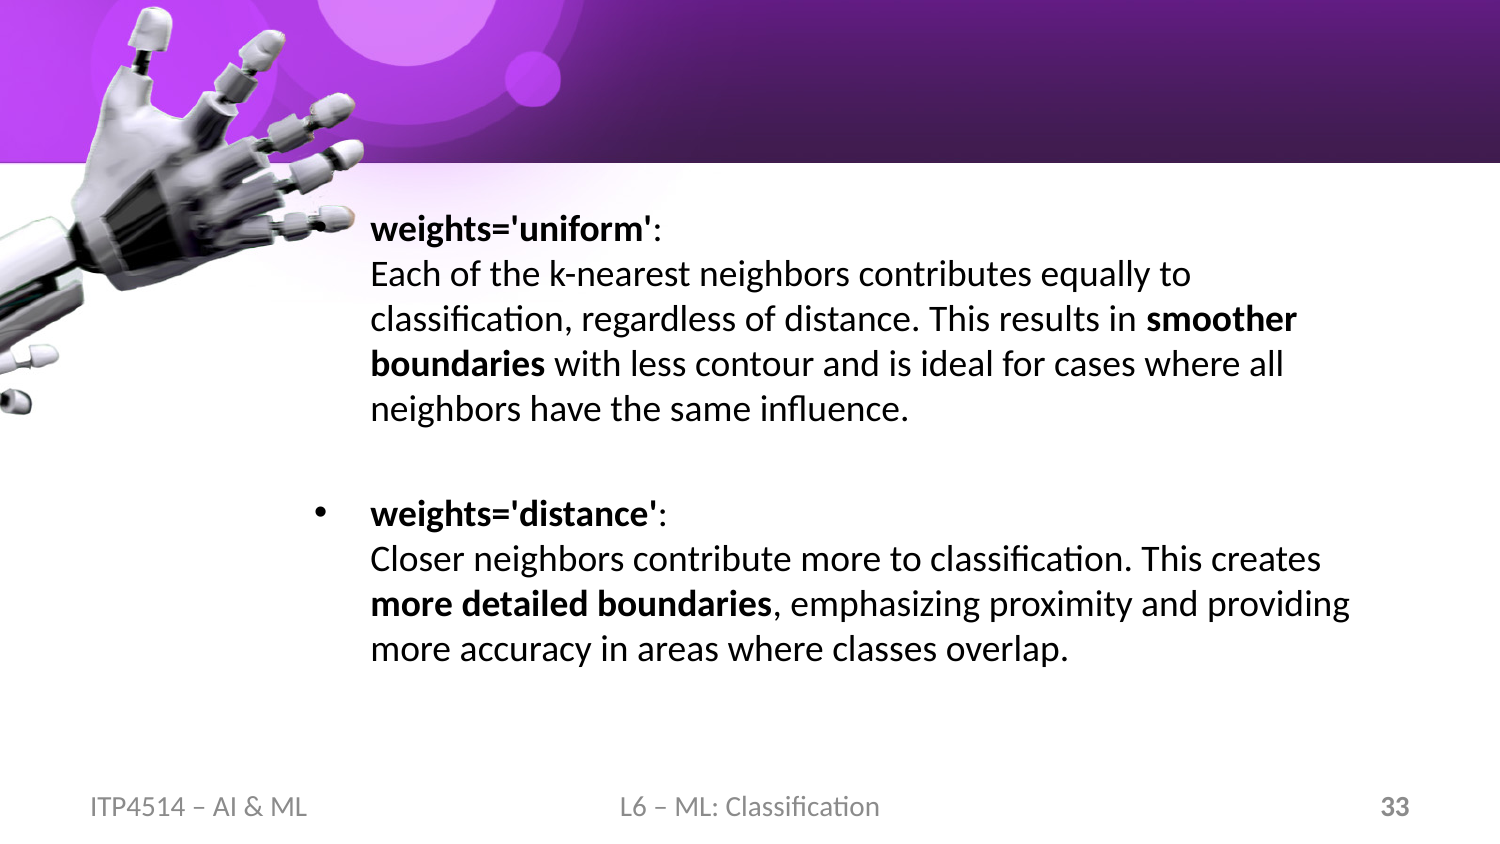

weights='uniform':
Each of the k-nearest neighbors contributes equally to classification, regardless of distance. This results in smoother boundaries with less contour and is ideal for cases where all neighbors have the same influence.

weights='distance':
Closer neighbors contribute more to classification. This creates more detailed boundaries, emphasizing proximity and providing more accuracy in areas where classes overlap.

ITP4514 – AI & ML
L6 – ML: Classification
33